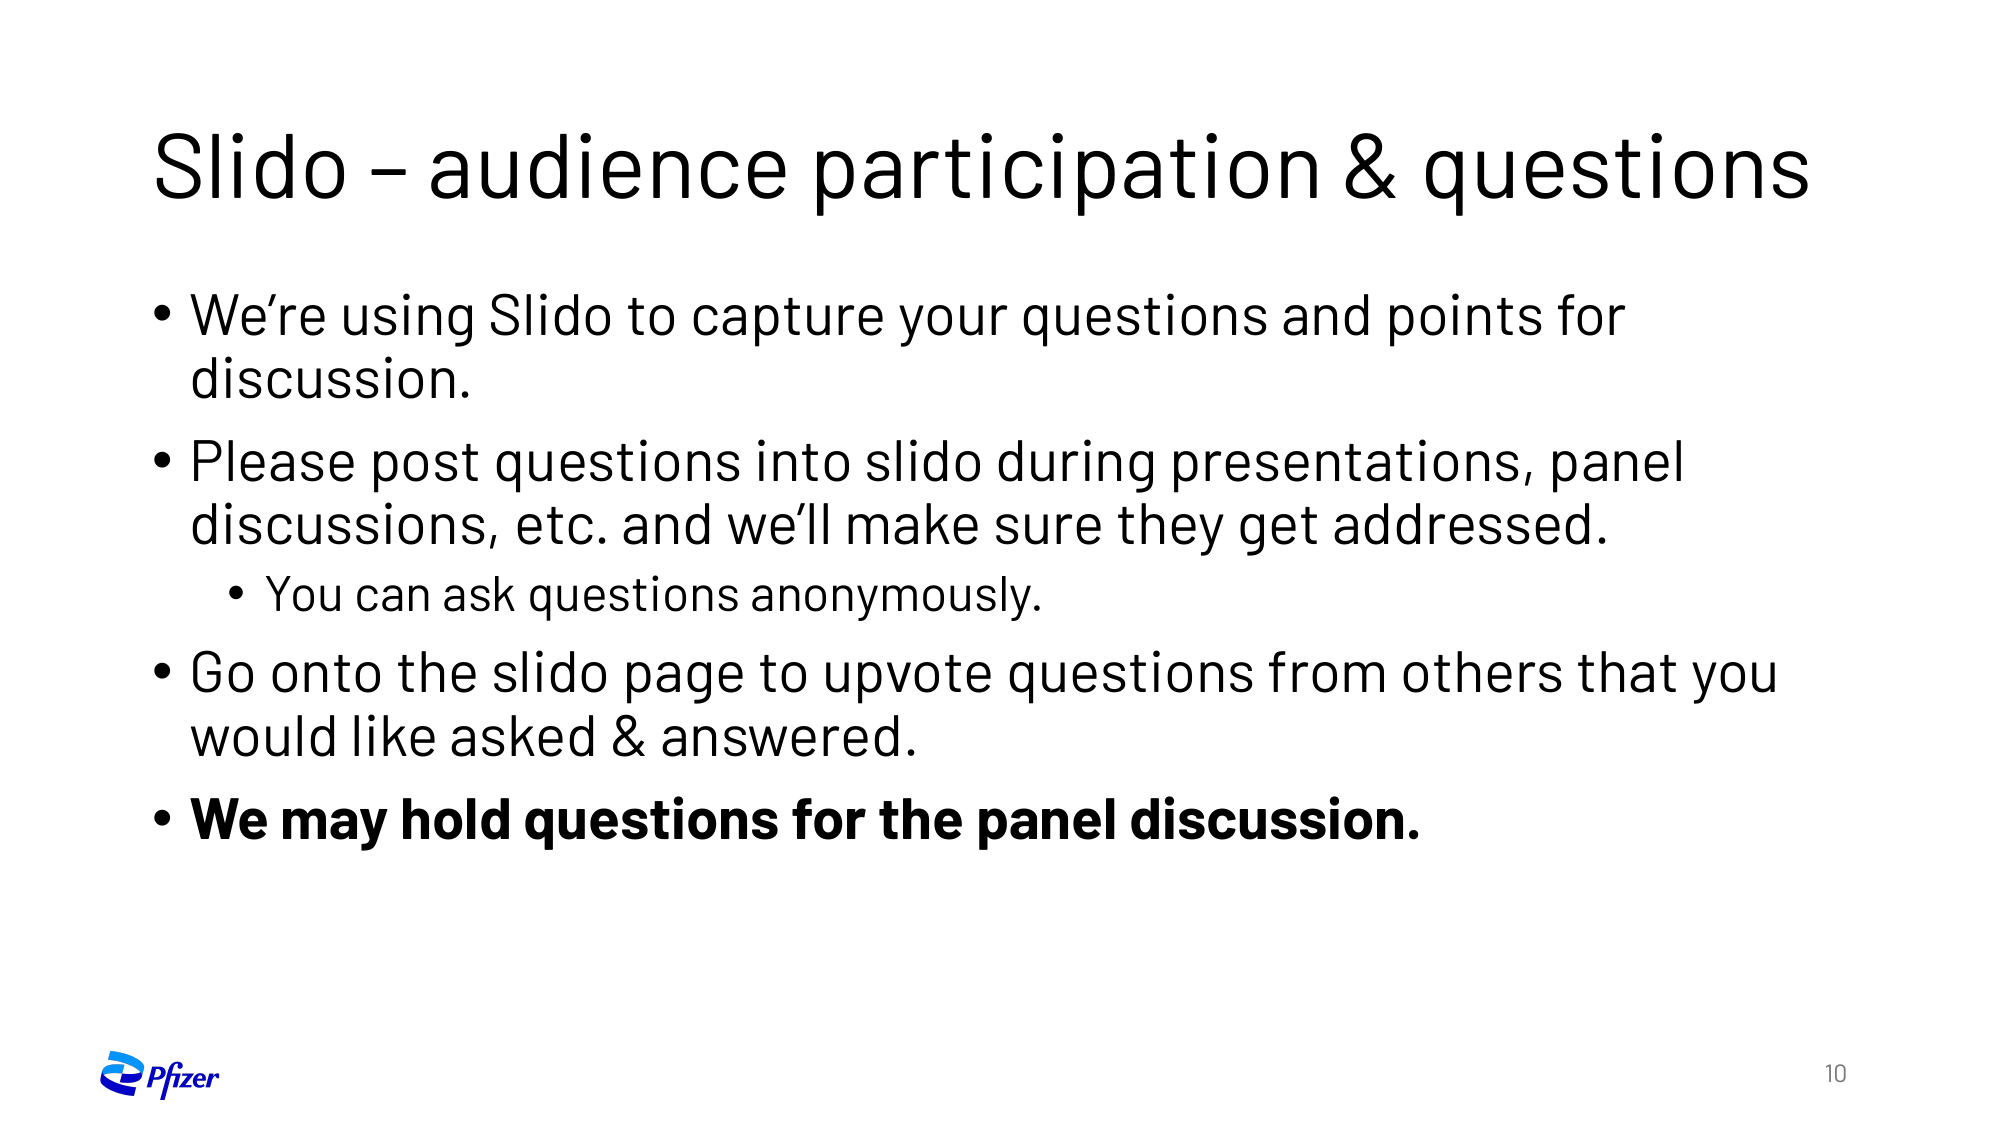

# Slido – audience participation & questions
We’re using Slido to capture your questions and points for discussion.
Please post questions into slido during presentations, panel discussions, etc. and we’ll make sure they get addressed.
You can ask questions anonymously.
Go onto the slido page to upvote questions from others that you would like asked & answered.
We may hold questions for the panel discussion.
10